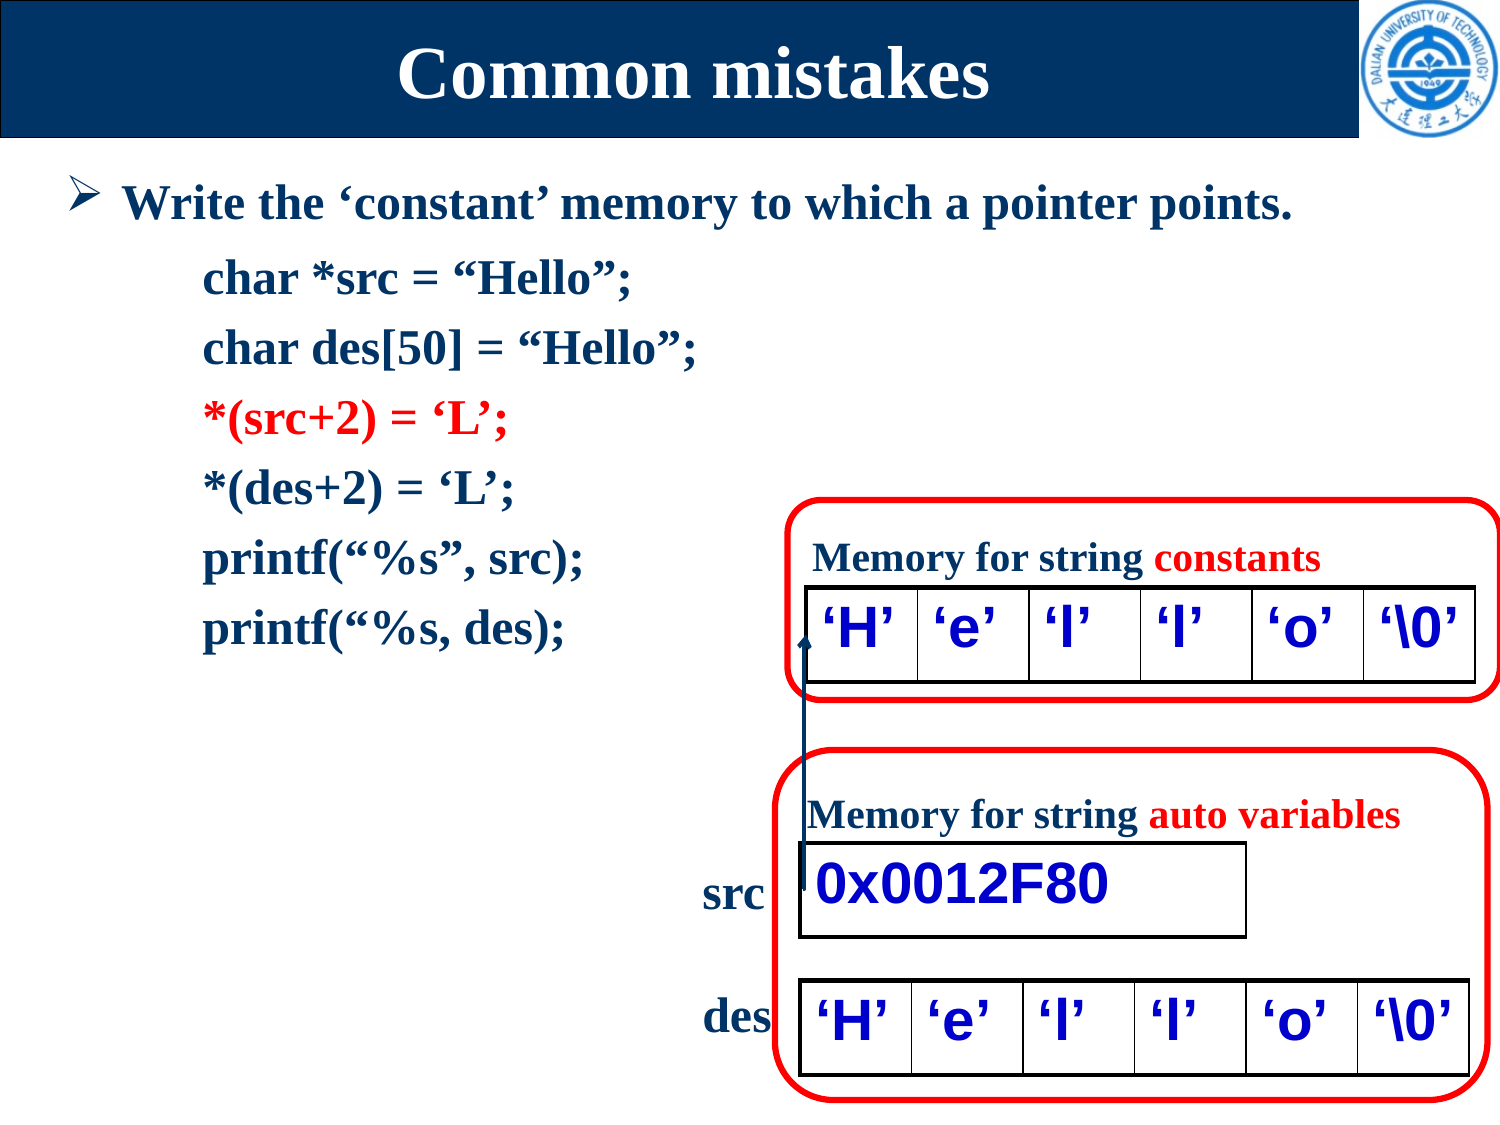

# Common mistakes
Write the ‘constant’ memory to which a pointer points.
	char *src = “Hello”;
	char des[50] = “Hello”;
	*(src+2) = ‘L’;
	*(des+2) = ‘L’;
	printf(“%s”, src);
	printf(“%s, des);

Memory for string constants
| ‘H’ | ‘e’ | ‘l’ | ‘l’ | ‘o’ | ‘\0’ |
| --- | --- | --- | --- | --- | --- |
Memory for string auto variables
| 0x0012F80 |
| --- |
src
des
| ‘H’ | ‘e’ | ‘l’ | ‘l’ | ‘o’ | ‘\0’ |
| --- | --- | --- | --- | --- | --- |